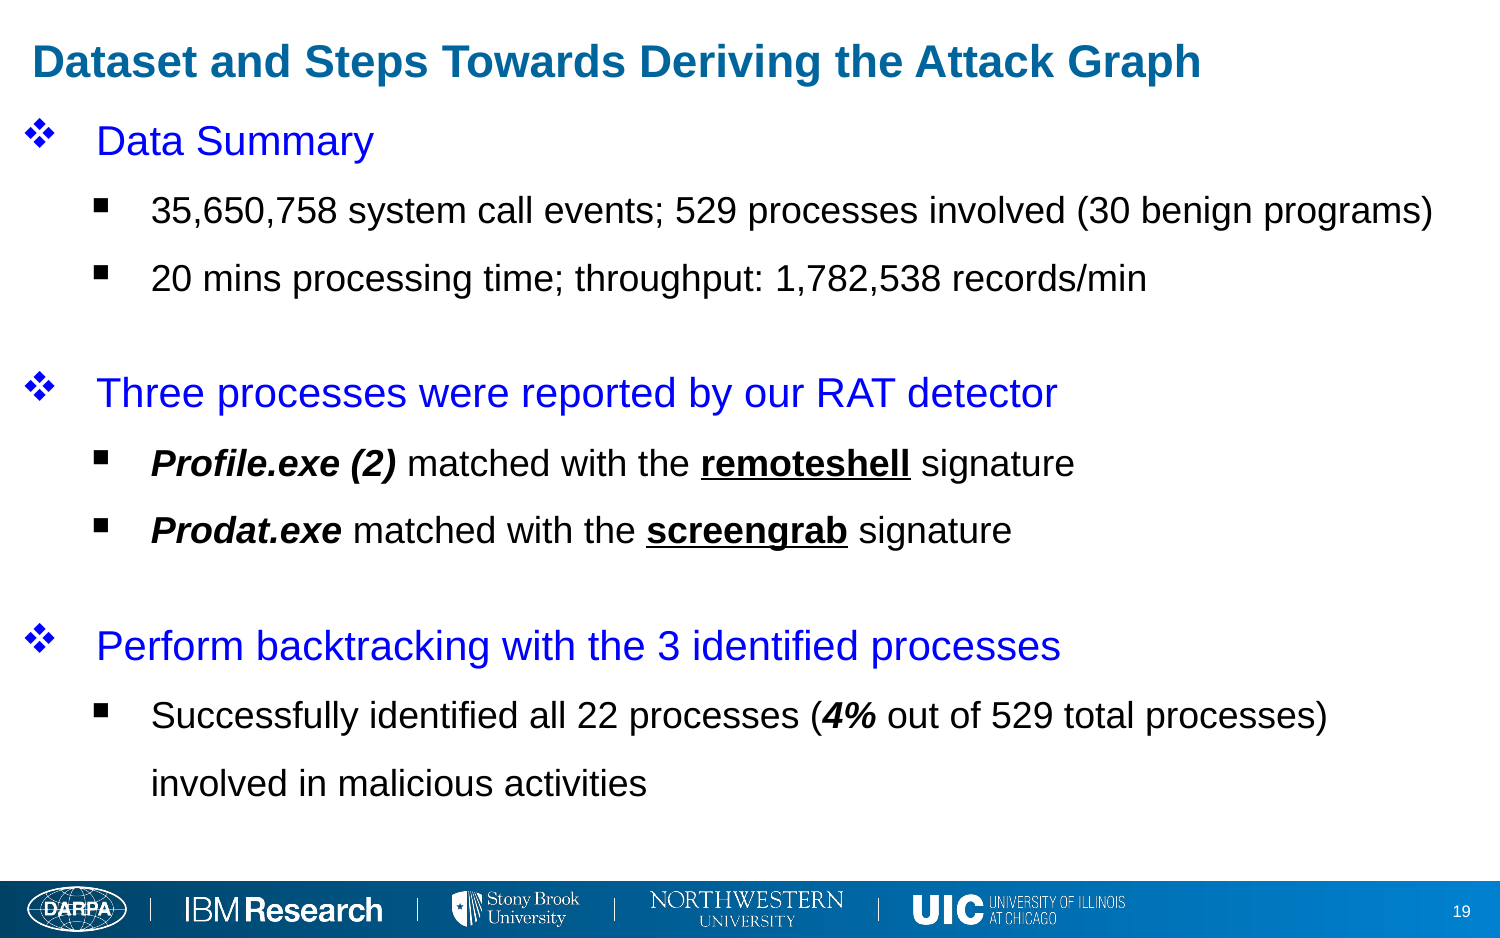

# Dataset and Steps Towards Deriving the Attack Graph
Data Summary
35,650,758 system call events; 529 processes involved (30 benign programs)
20 mins processing time; throughput: 1,782,538 records/min

Three processes were reported by our RAT detector
Profile.exe (2) matched with the remoteshell signature
Prodat.exe matched with the screengrab signature

Perform backtracking with the 3 identified processes
Successfully identified all 22 processes (4% out of 529 total processes) involved in malicious activities